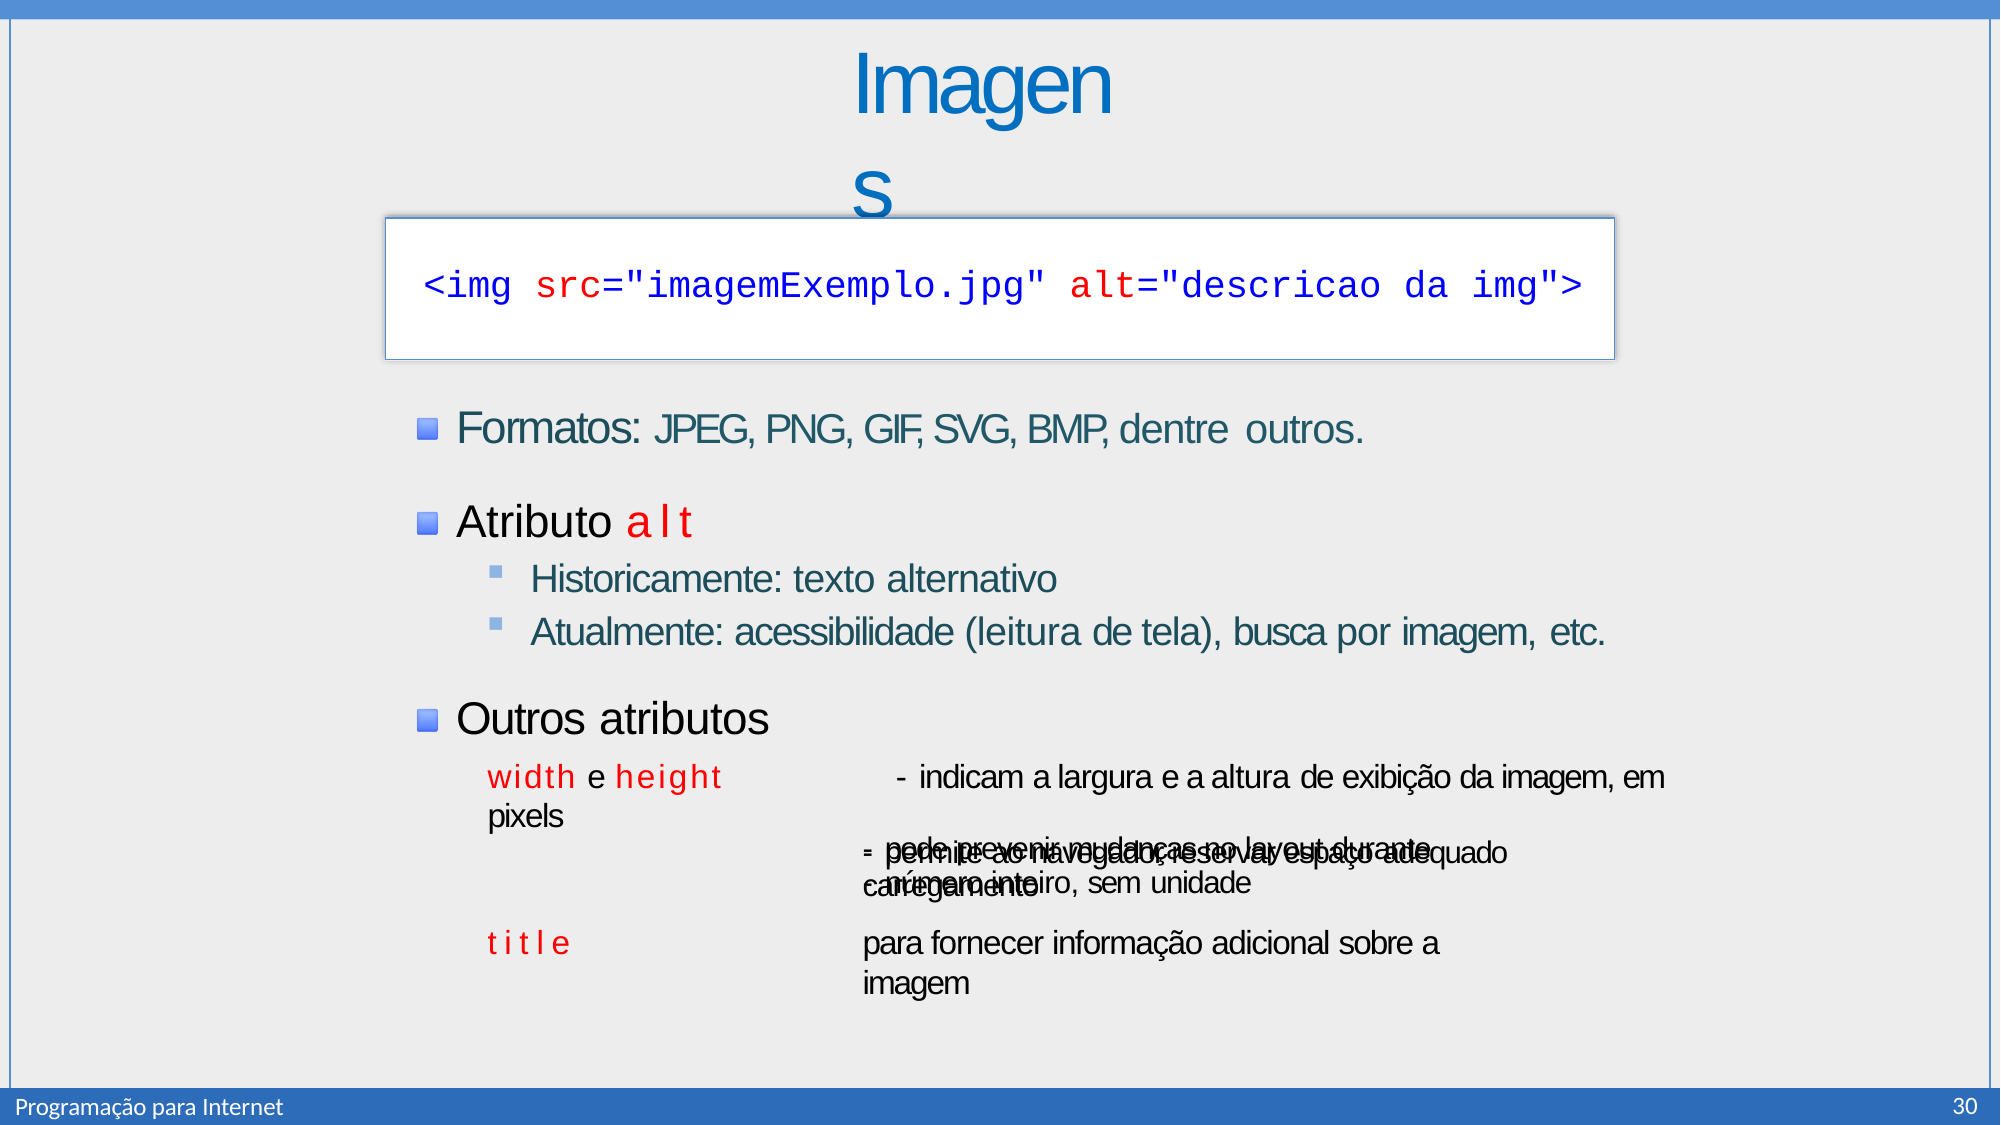

# Imagens

<img src="imagemExemplo.jpg" alt="descricao da img">
Formatos: JPEG, PNG, GIF, SVG, BMP, dentre outros.
Atributo alt
Historicamente: texto alternativo
Atualmente: acessibilidade (leitura de tela), busca por imagem, etc.
Outros atributos
width e height	- indicam a largura e a altura de exibição da imagem, em pixels
- permite ao navegador reservar espaço adequado

- pode prevenir mudanças no layout durante carregamento
- número inteiro, sem unidade
para fornecer informação adicional sobre a imagem
title
30
Programação para Internet